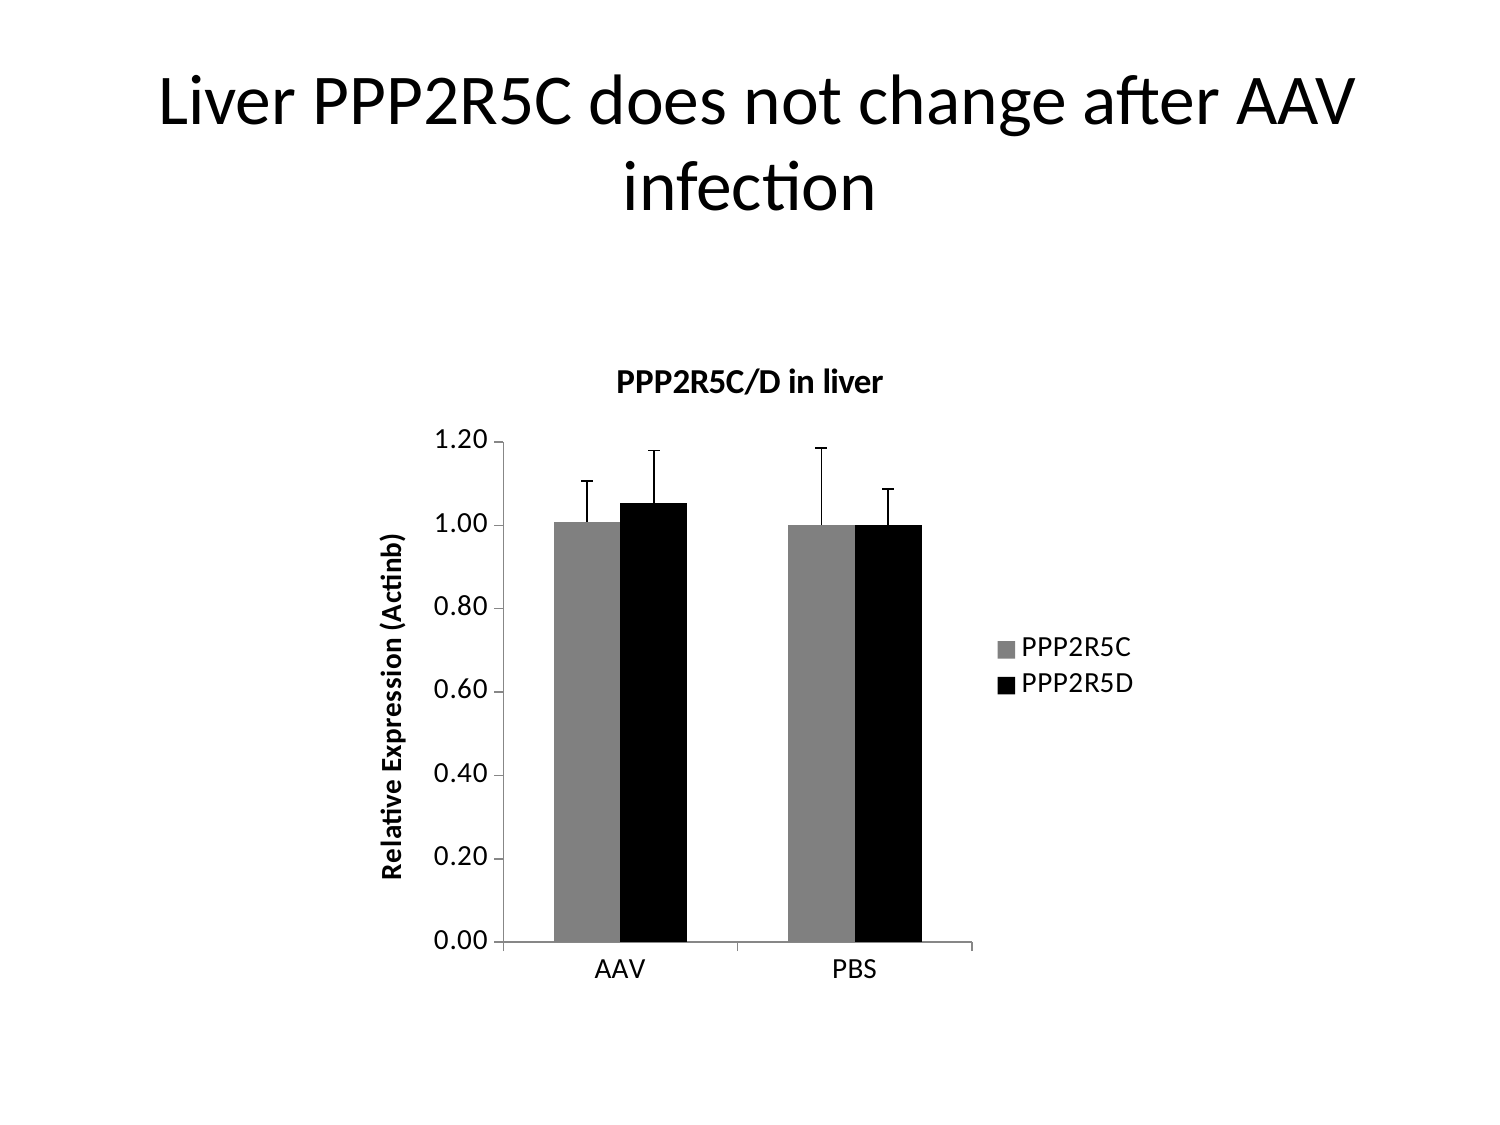

# Liver PPP2R5C does not change after AAV infection

### Chart: PPP2R5C/D in liver

| Category |  |  |
|---|---|---|
| AAV | 1.0087168487039 | 1.05315627947298 |
| PBS | 1.0 | 1.0 |